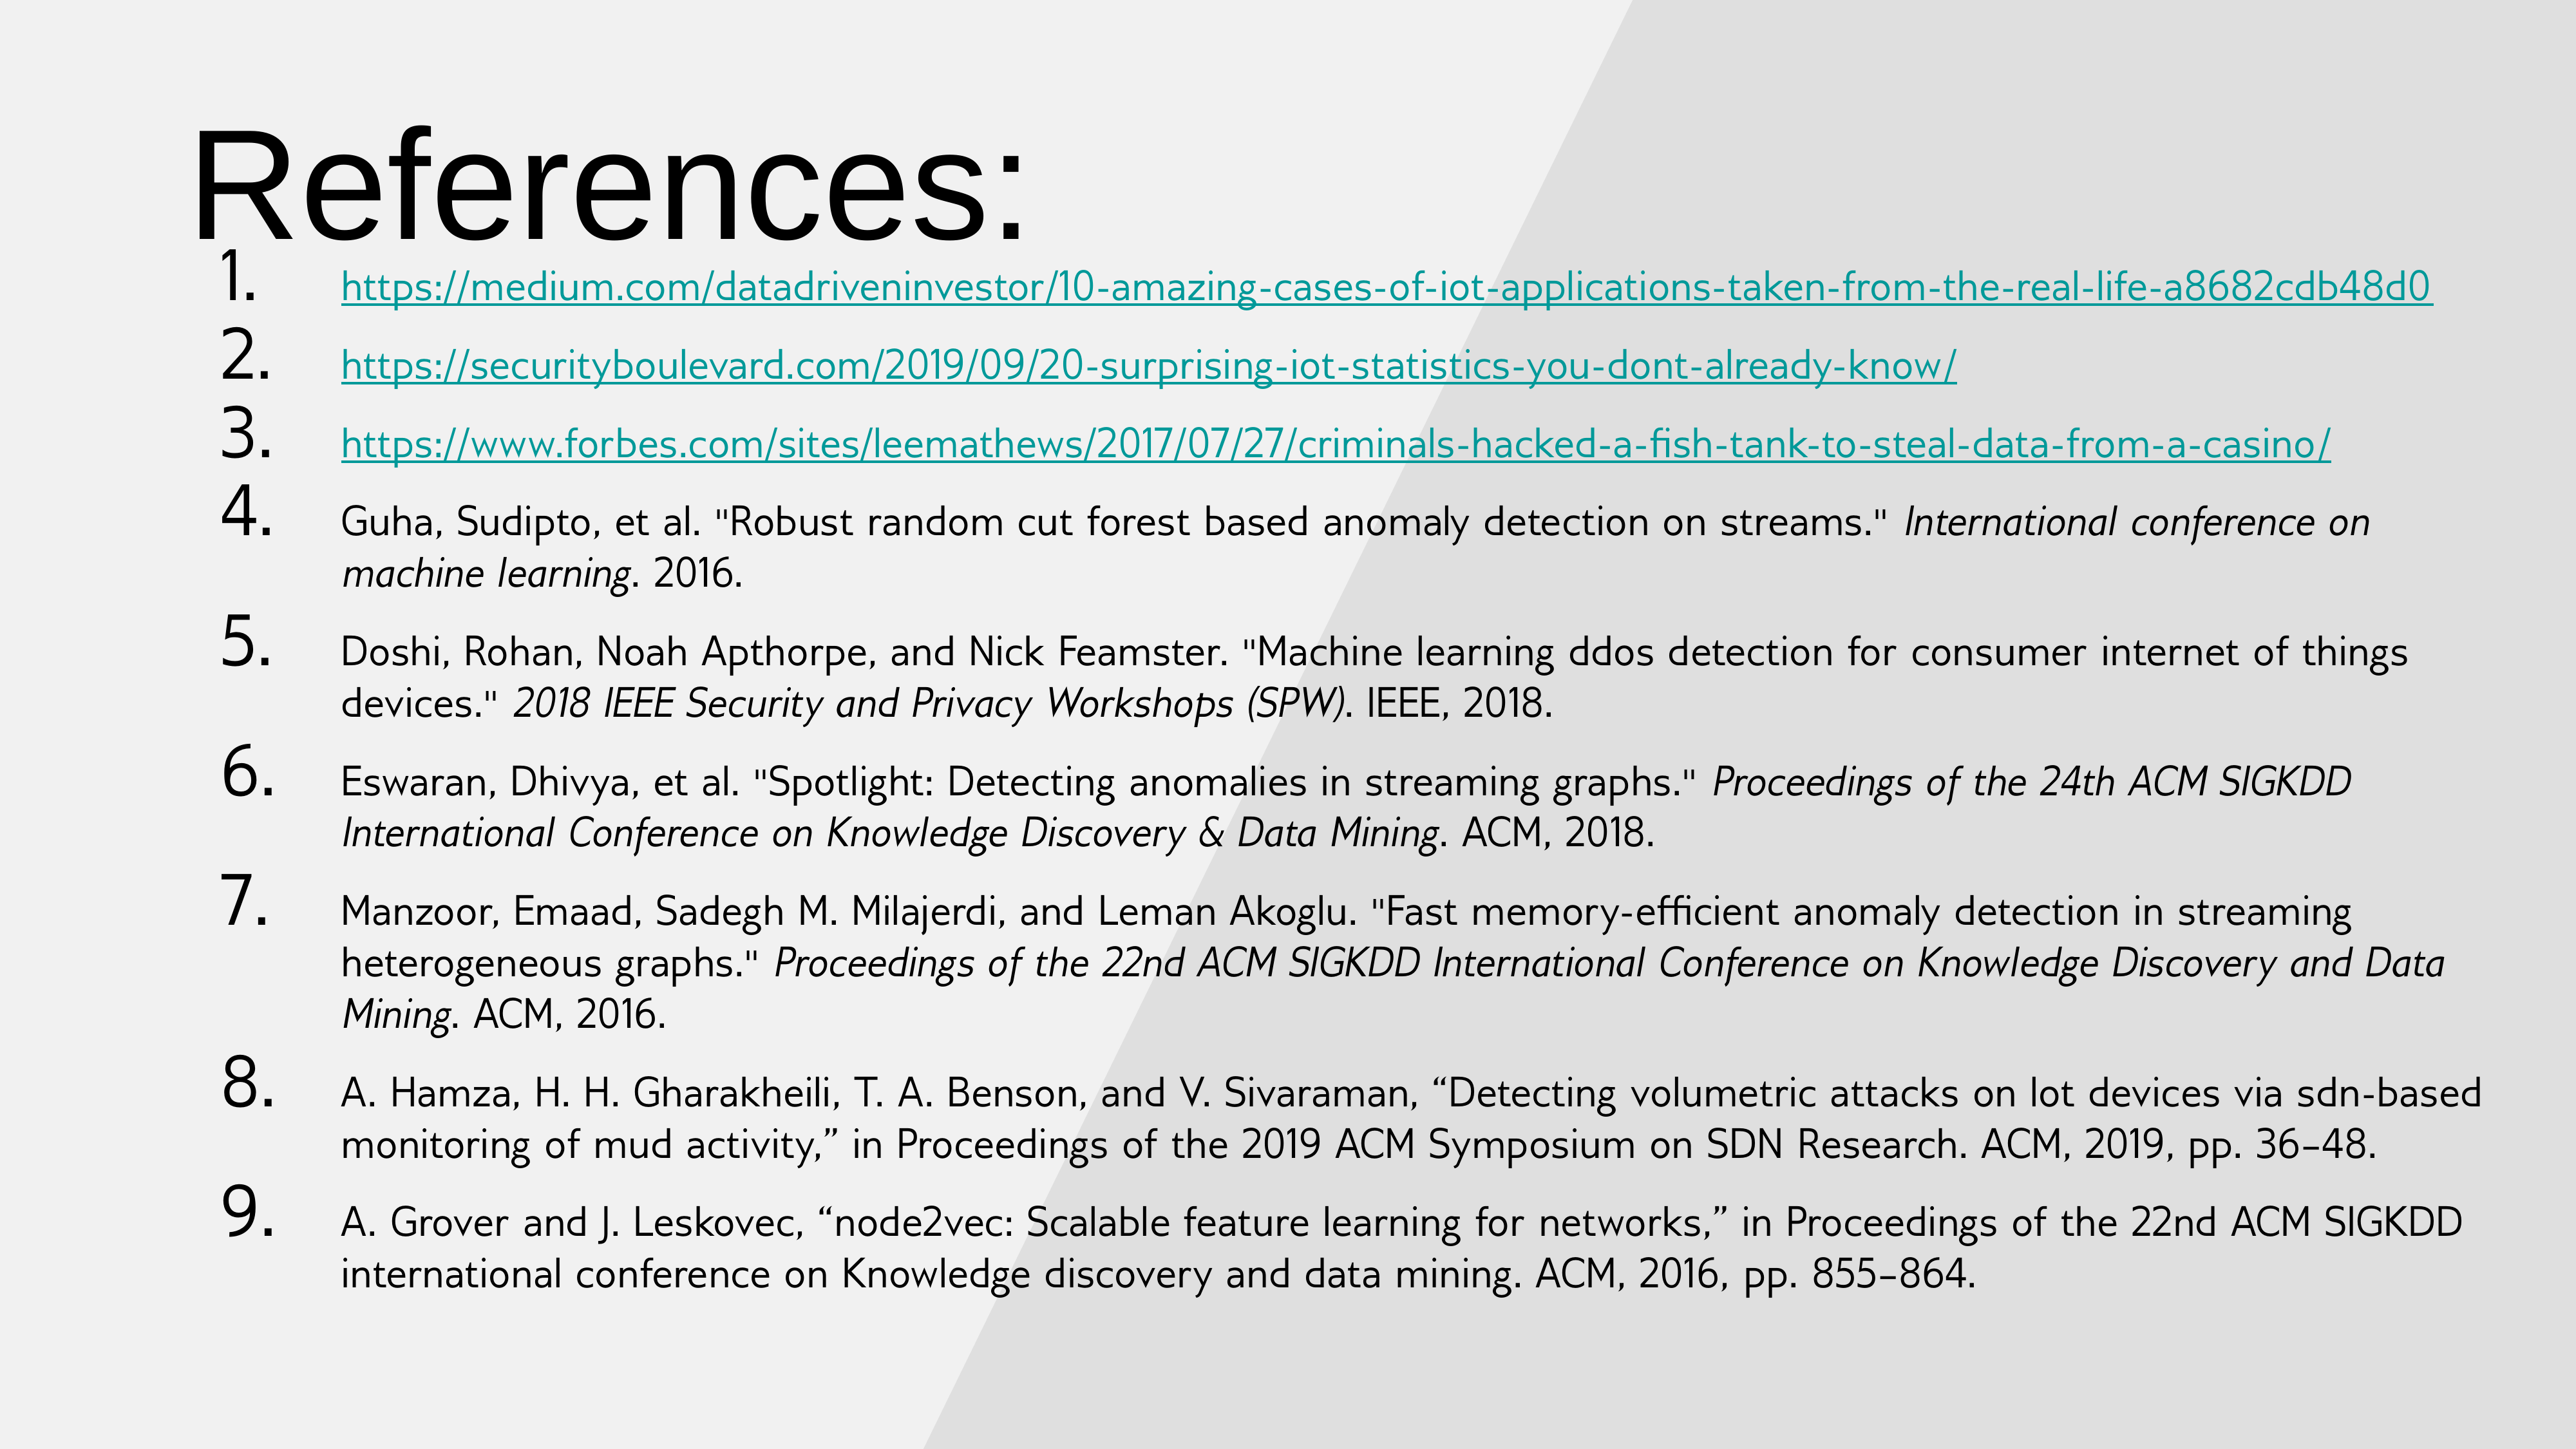

# References:
https://medium.com/datadriveninvestor/10-amazing-cases-of-iot-applications-taken-from-the-real-life-a8682cdb48d0
https://securityboulevard.com/2019/09/20-surprising-iot-statistics-you-dont-already-know/
https://www.forbes.com/sites/leemathews/2017/07/27/criminals-hacked-a-fish-tank-to-steal-data-from-a-casino/
Guha, Sudipto, et al. "Robust random cut forest based anomaly detection on streams." International conference on machine learning. 2016.
Doshi, Rohan, Noah Apthorpe, and Nick Feamster. "Machine learning ddos detection for consumer internet of things devices." 2018 IEEE Security and Privacy Workshops (SPW). IEEE, 2018.
Eswaran, Dhivya, et al. "Spotlight: Detecting anomalies in streaming graphs." Proceedings of the 24th ACM SIGKDD International Conference on Knowledge Discovery & Data Mining. ACM, 2018.
Manzoor, Emaad, Sadegh M. Milajerdi, and Leman Akoglu. "Fast memory-efficient anomaly detection in streaming heterogeneous graphs." Proceedings of the 22nd ACM SIGKDD International Conference on Knowledge Discovery and Data Mining. ACM, 2016.
A. Hamza, H. H. Gharakheili, T. A. Benson, and V. Sivaraman, “Detecting volumetric attacks on lot devices via sdn-based monitoring of mud activity,” in Proceedings of the 2019 ACM Symposium on SDN Research. ACM, 2019, pp. 36–48.
A. Grover and J. Leskovec, “node2vec: Scalable feature learning for networks,” in Proceedings of the 22nd ACM SIGKDD international conference on Knowledge discovery and data mining. ACM, 2016, pp. 855–864.